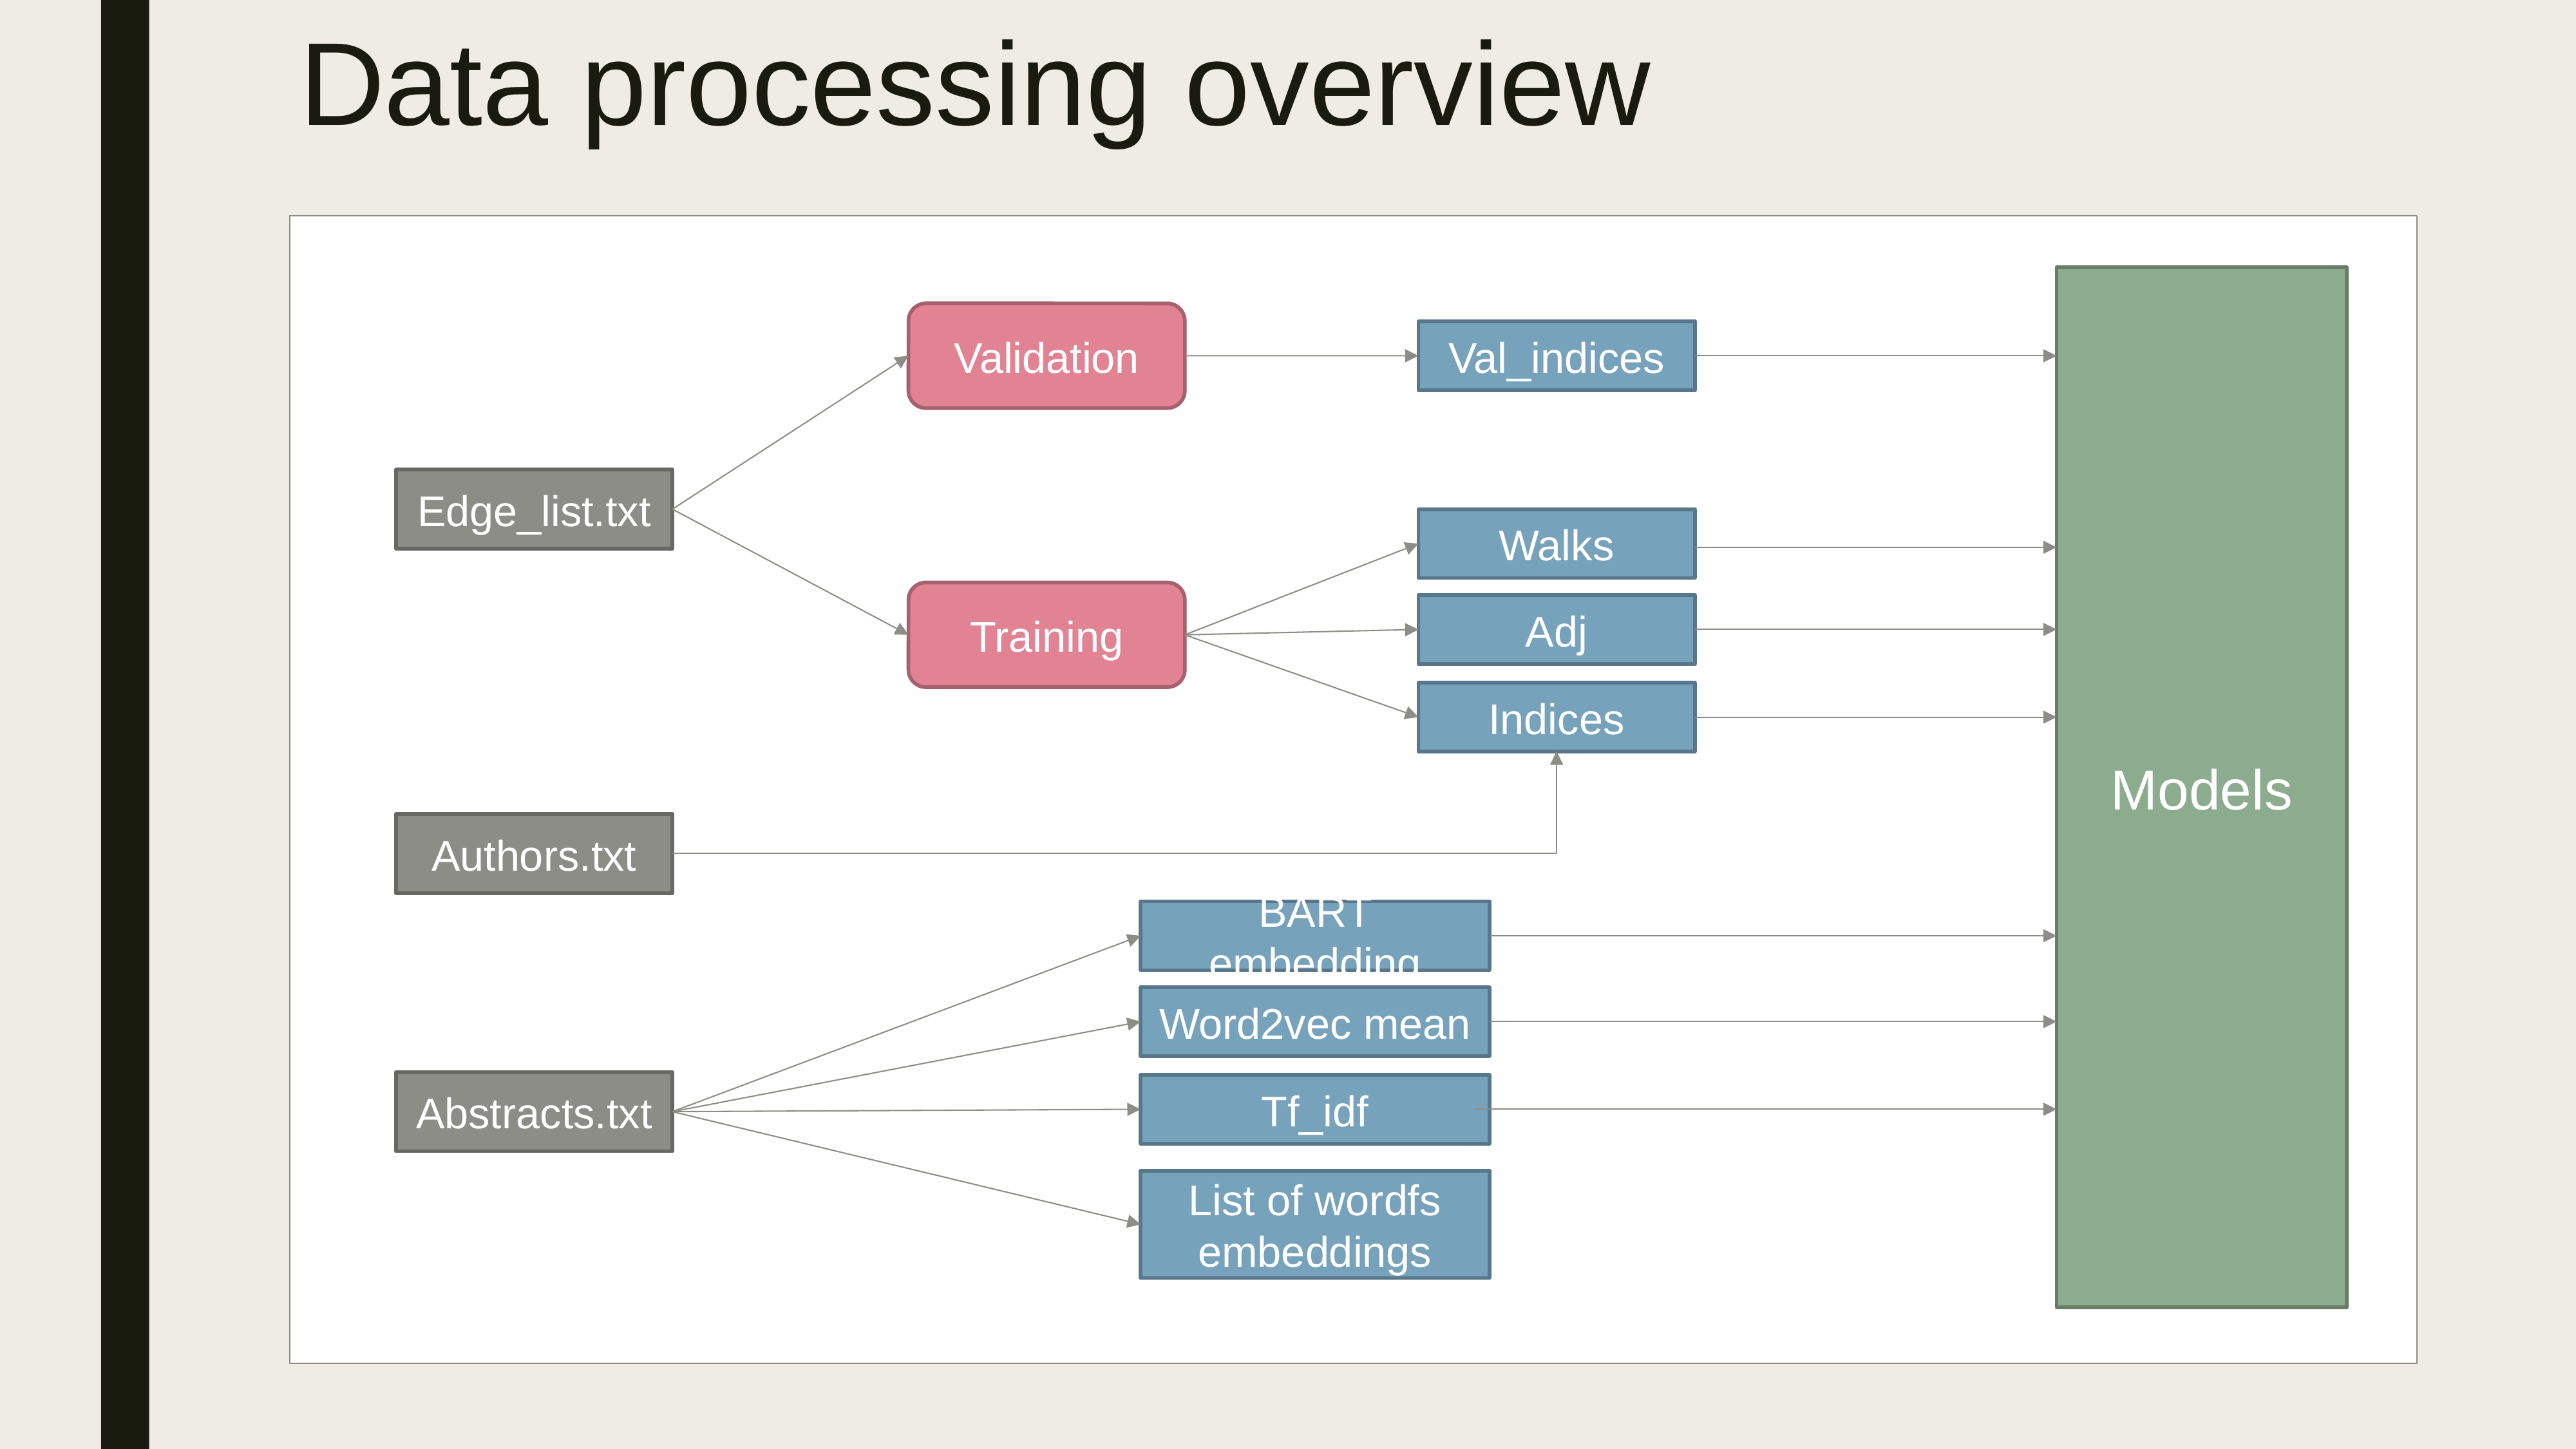

# Data processing overview

Models
Validation
Val_indices
Edge_list.txt
Walks
Training
Adj
Indices
Authors.txt
BART embedding
Word2vec mean
Abstracts.txt
Tf_idf
List of wordfs embeddings